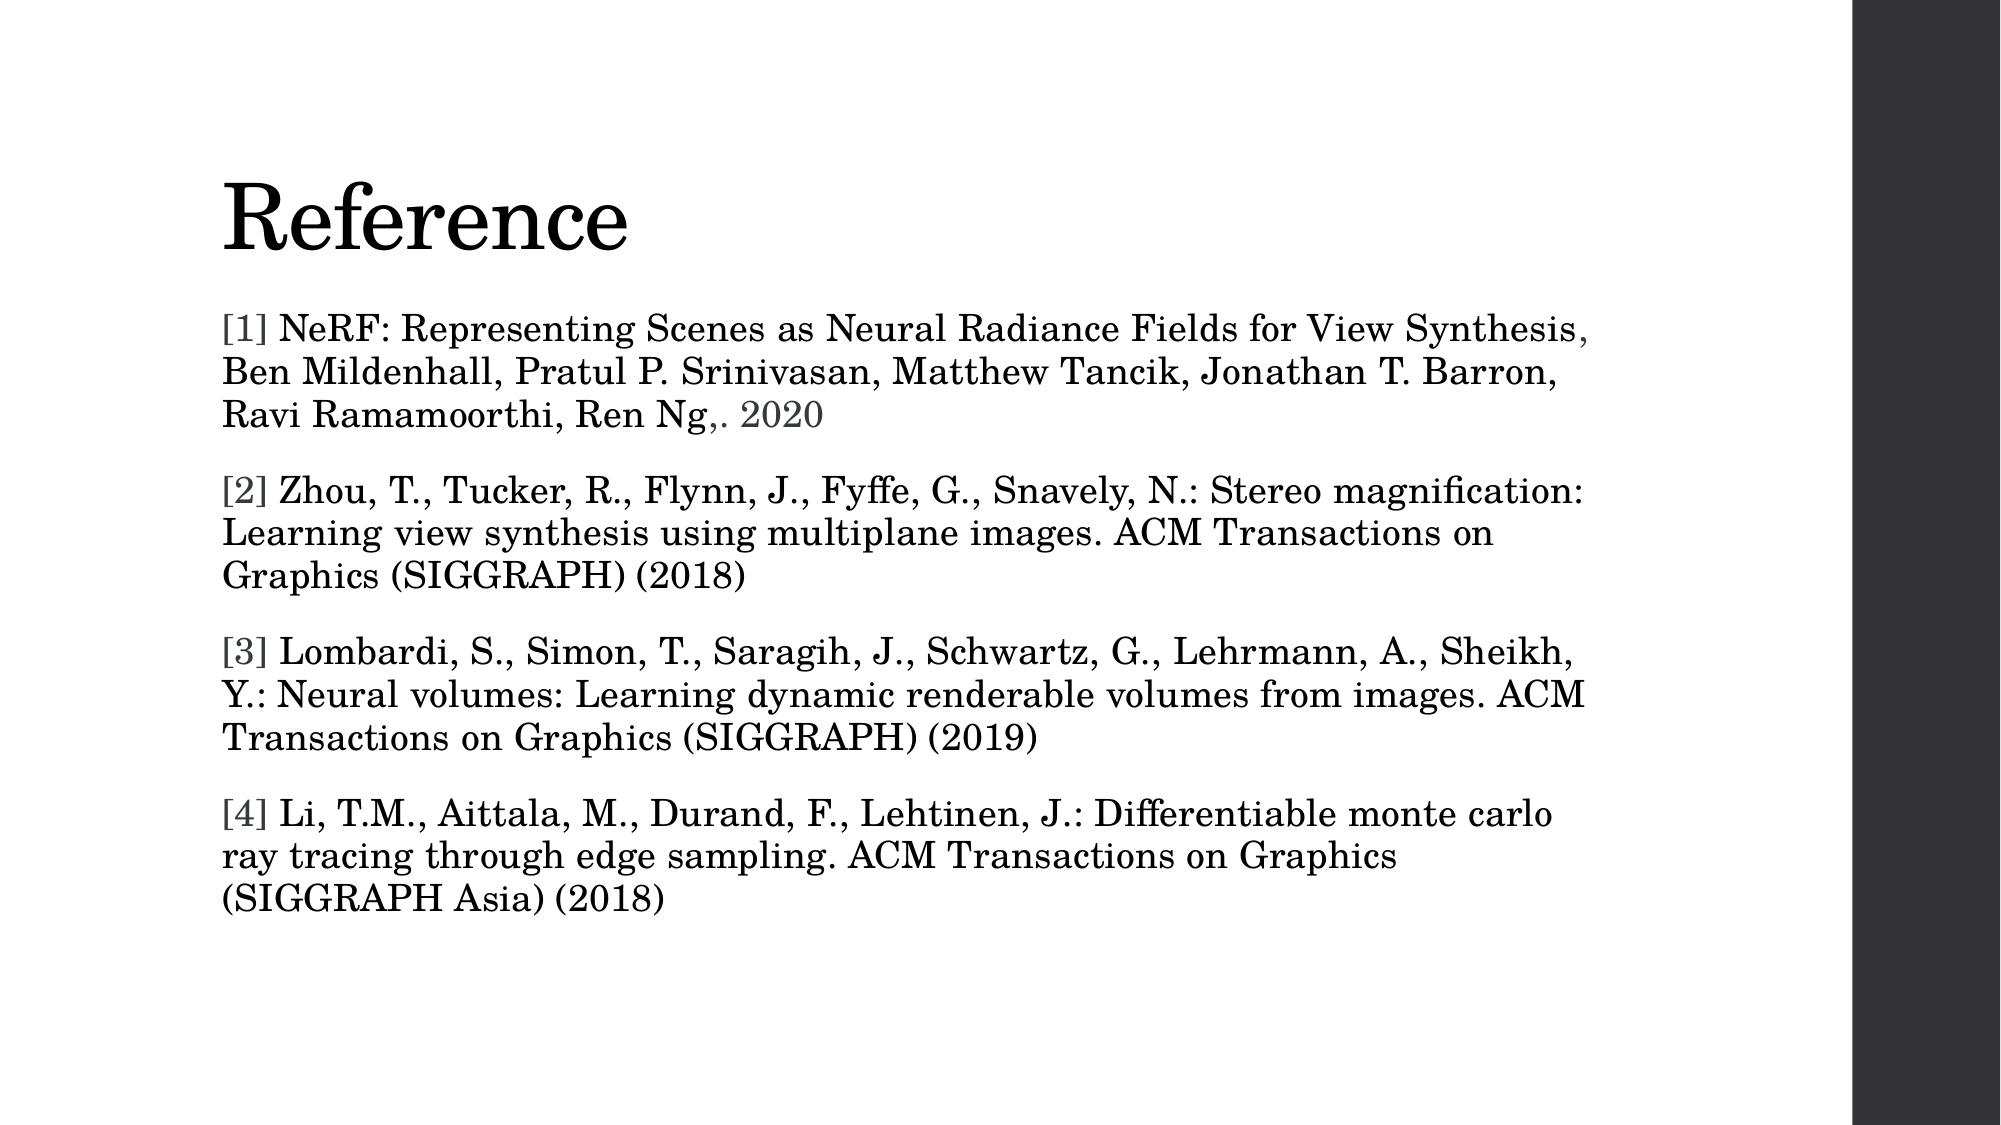

# Reference
[1] NeRF: Representing Scenes as Neural Radiance Fields for View Synthesis, Ben Mildenhall, Pratul P. Srinivasan, Matthew Tancik, Jonathan T. Barron, Ravi Ramamoorthi, Ren Ng,. 2020
[2] Zhou, T., Tucker, R., Flynn, J., Fyffe, G., Snavely, N.: Stereo magnification: Learning view synthesis using multiplane images. ACM Transactions on Graphics (SIGGRAPH) (2018)
[3] Lombardi, S., Simon, T., Saragih, J., Schwartz, G., Lehrmann, A., Sheikh, Y.: Neural volumes: Learning dynamic renderable volumes from images. ACM Transactions on Graphics (SIGGRAPH) (2019)
[4] Li, T.M., Aittala, M., Durand, F., Lehtinen, J.: Differentiable monte carlo ray tracing through edge sampling. ACM Transactions on Graphics (SIGGRAPH Asia) (2018)